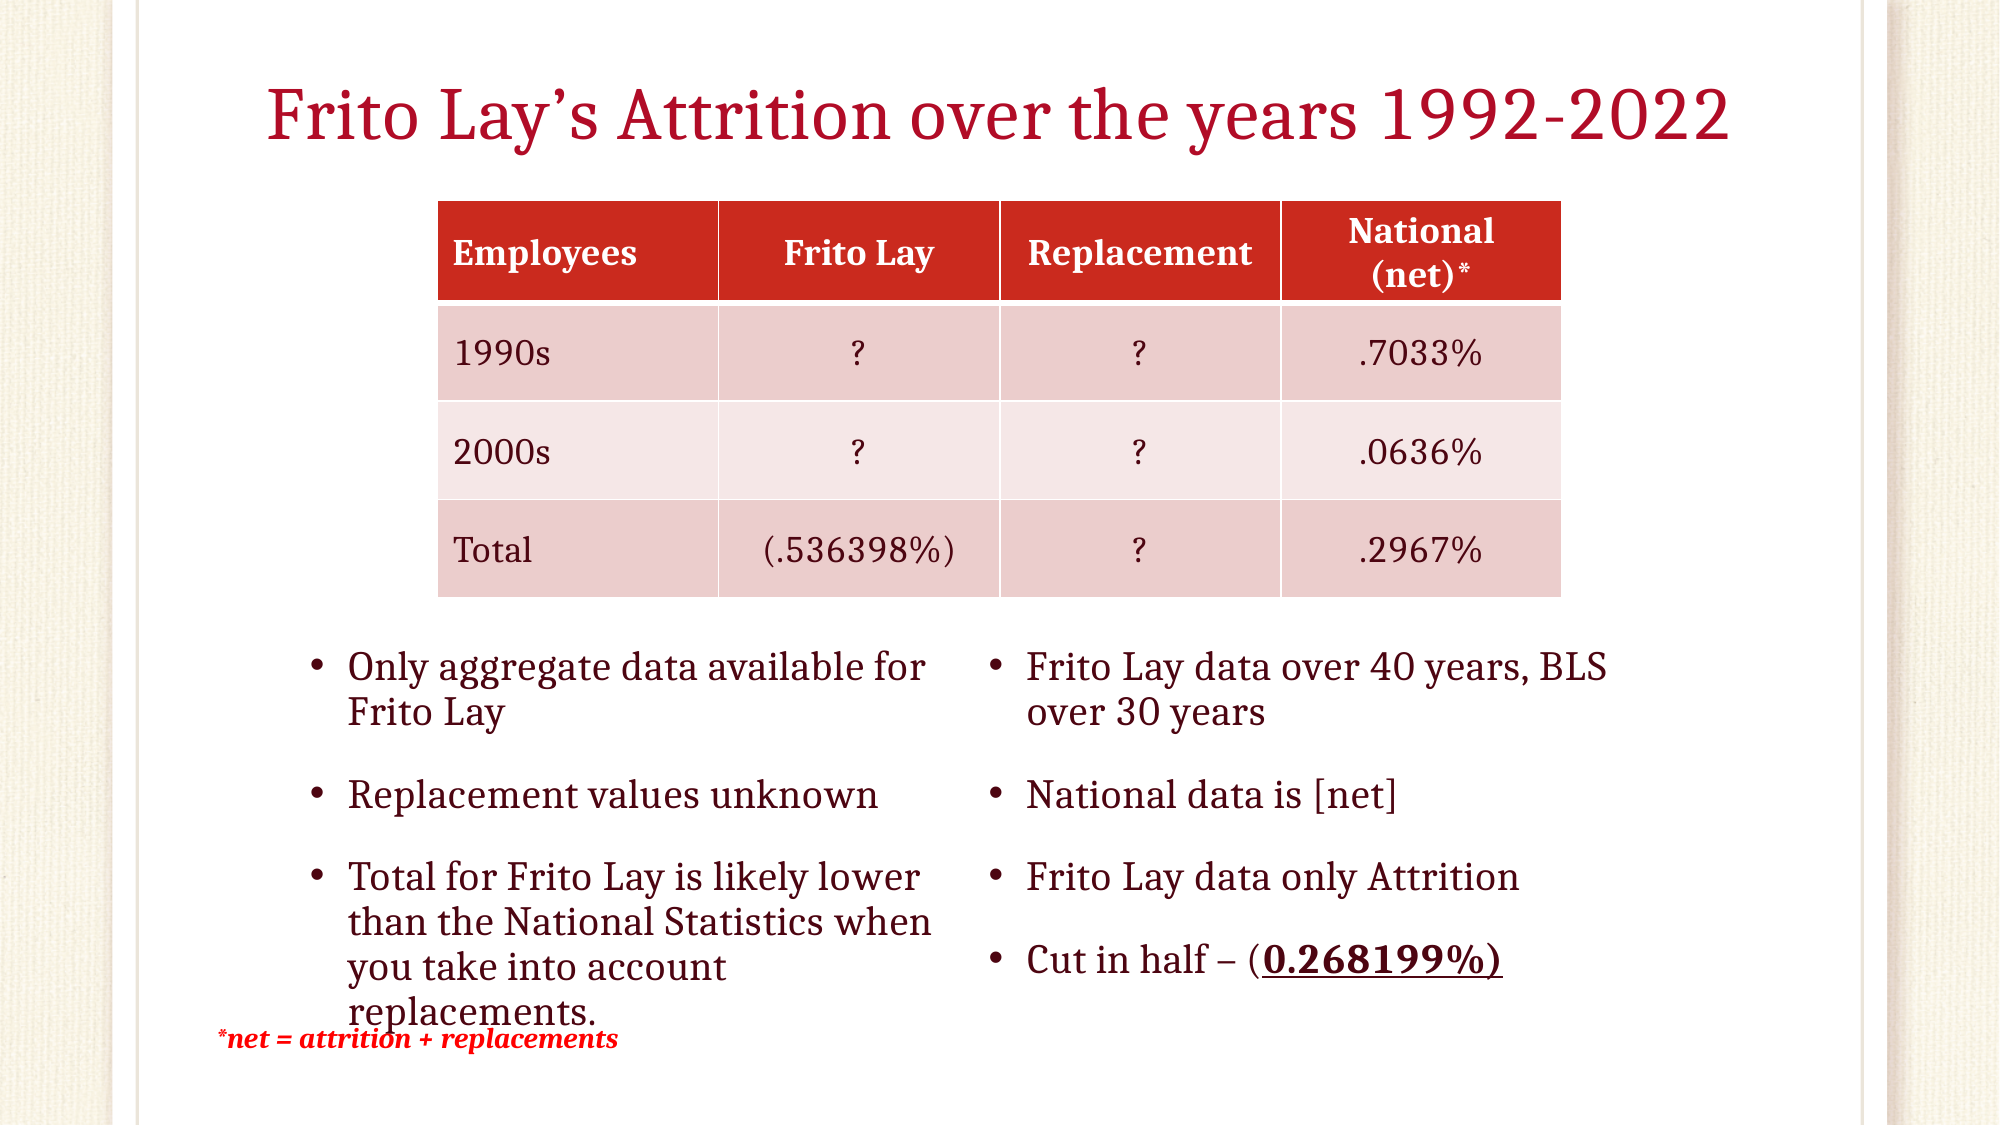

# Frito Lay’s Attrition over the years 1992-2022
| Employees | Frito Lay | Replacement | National (net)\* |
| --- | --- | --- | --- |
| 1990s | ? | ? | .7033% |
| 2000s | ? | ? | .0636% |
| Total | (.536398%) | ? | .2967% |
Only aggregate data available for Frito Lay
Replacement values unknown
Total for Frito Lay is likely lower than the National Statistics when you take into account replacements.
Frito Lay data over 40 years, BLS over 30 years
National data is [net]
Frito Lay data only Attrition
Cut in half – (0.268199%)
*net = attrition + replacements